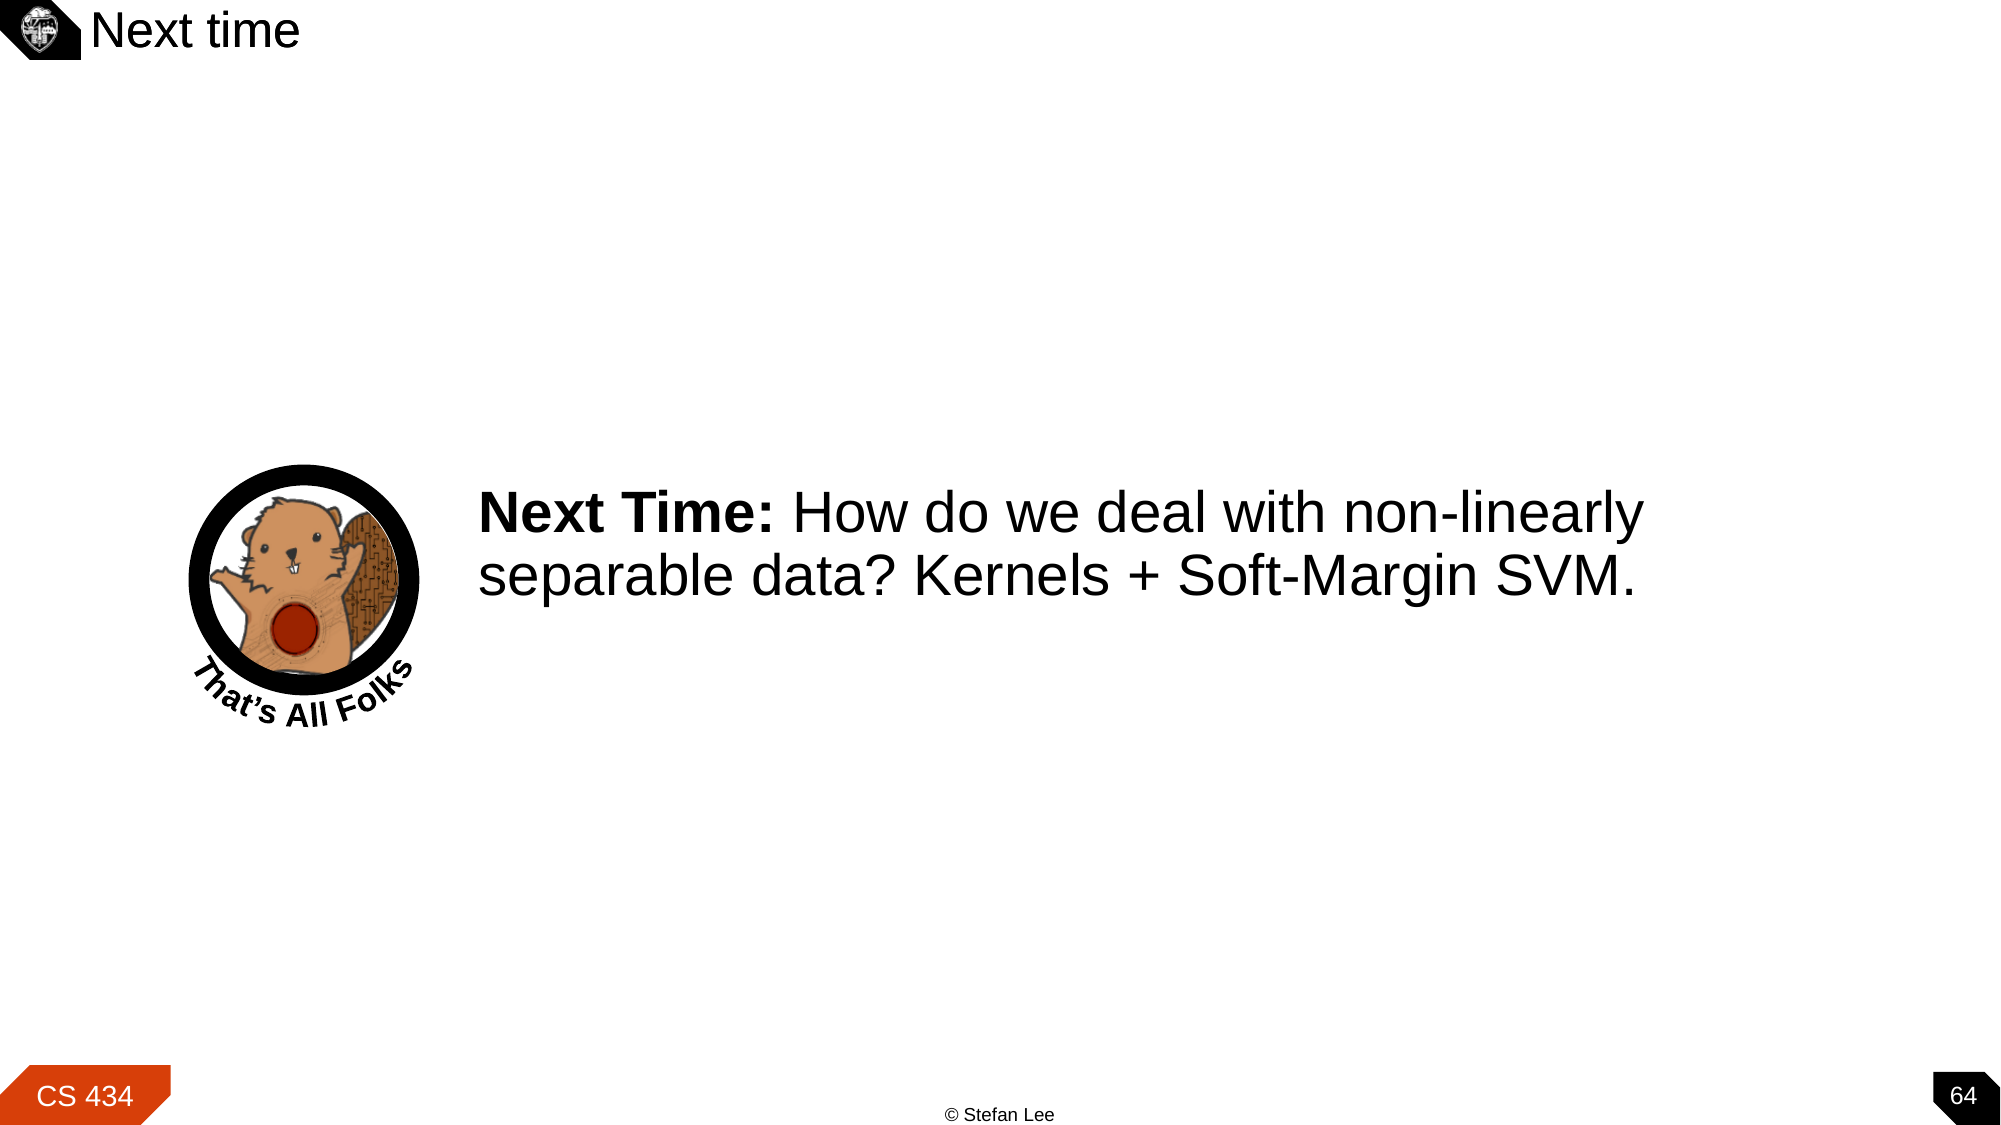

Next time
Next Time: How do we deal with non-linearly separable data? Kernels + Soft-Margin SVM.

64